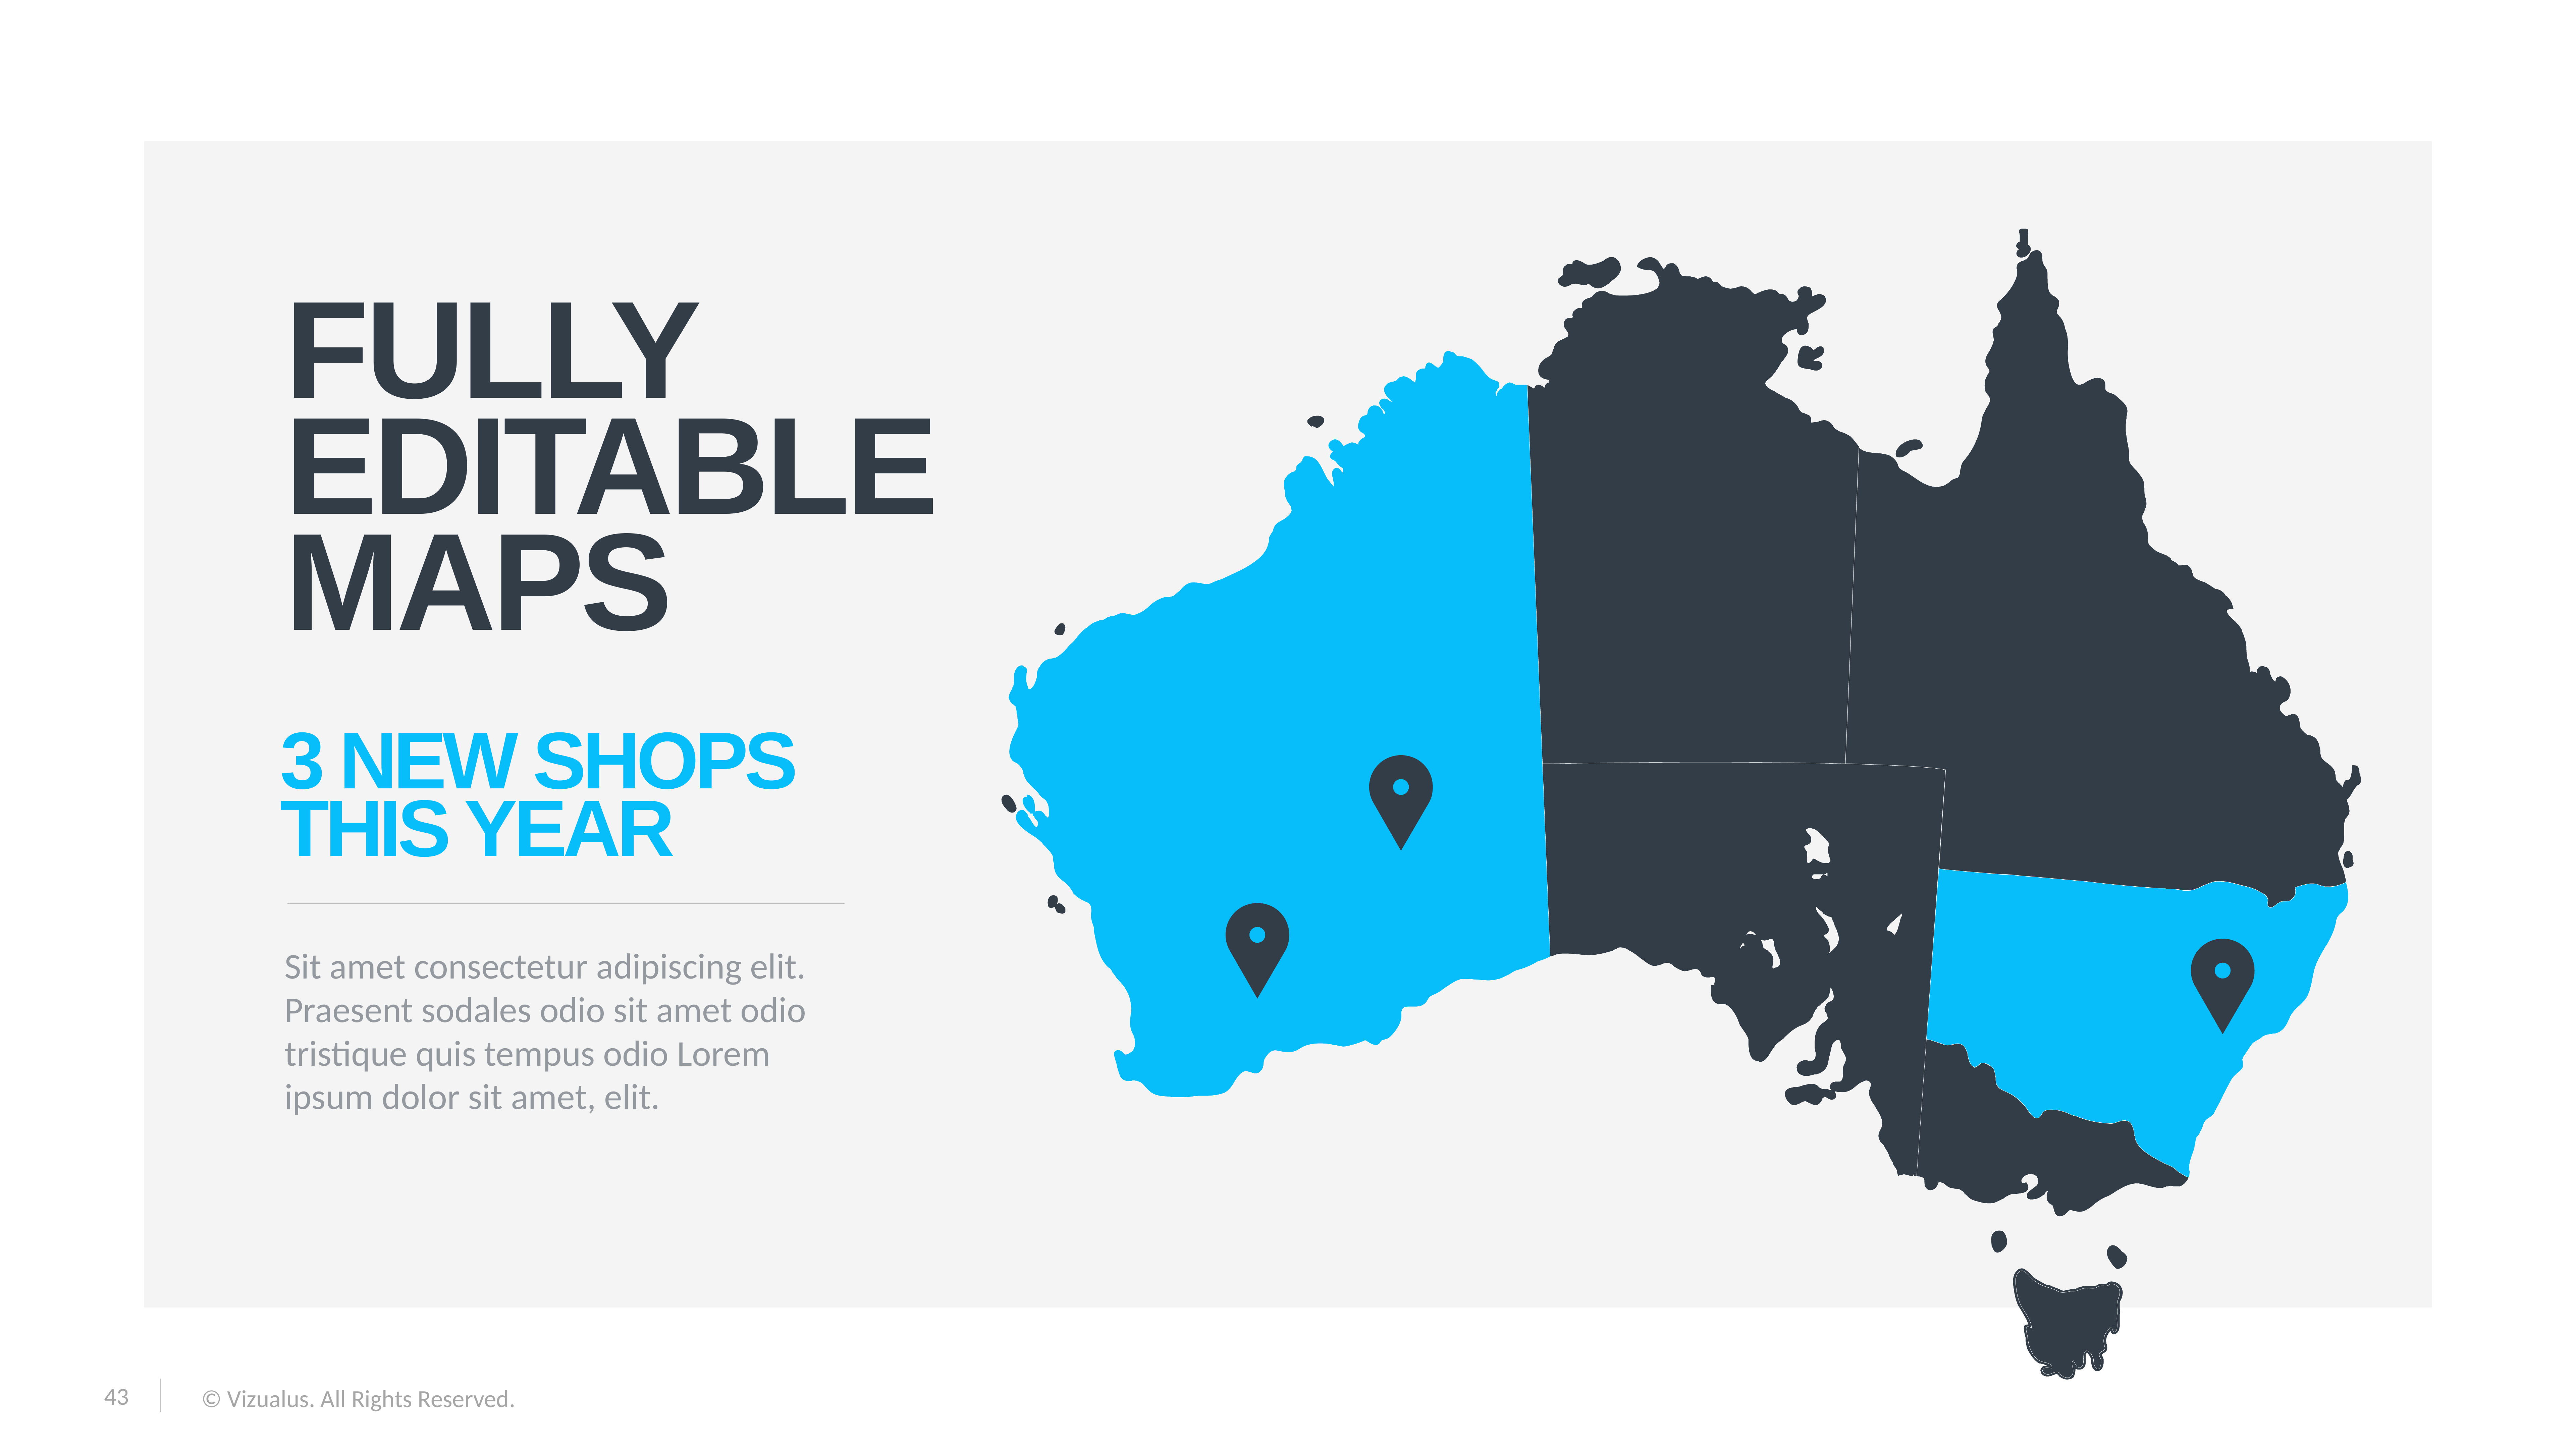

FULLY EDITABLE MAPS
3 New shops this year

Sit amet consectetur adipiscing elit. Praesent sodales odio sit amet odio tristique quis tempus odio Lorem ipsum dolor sit amet, elit.
© Vizualus. All Rights Reserved.
43